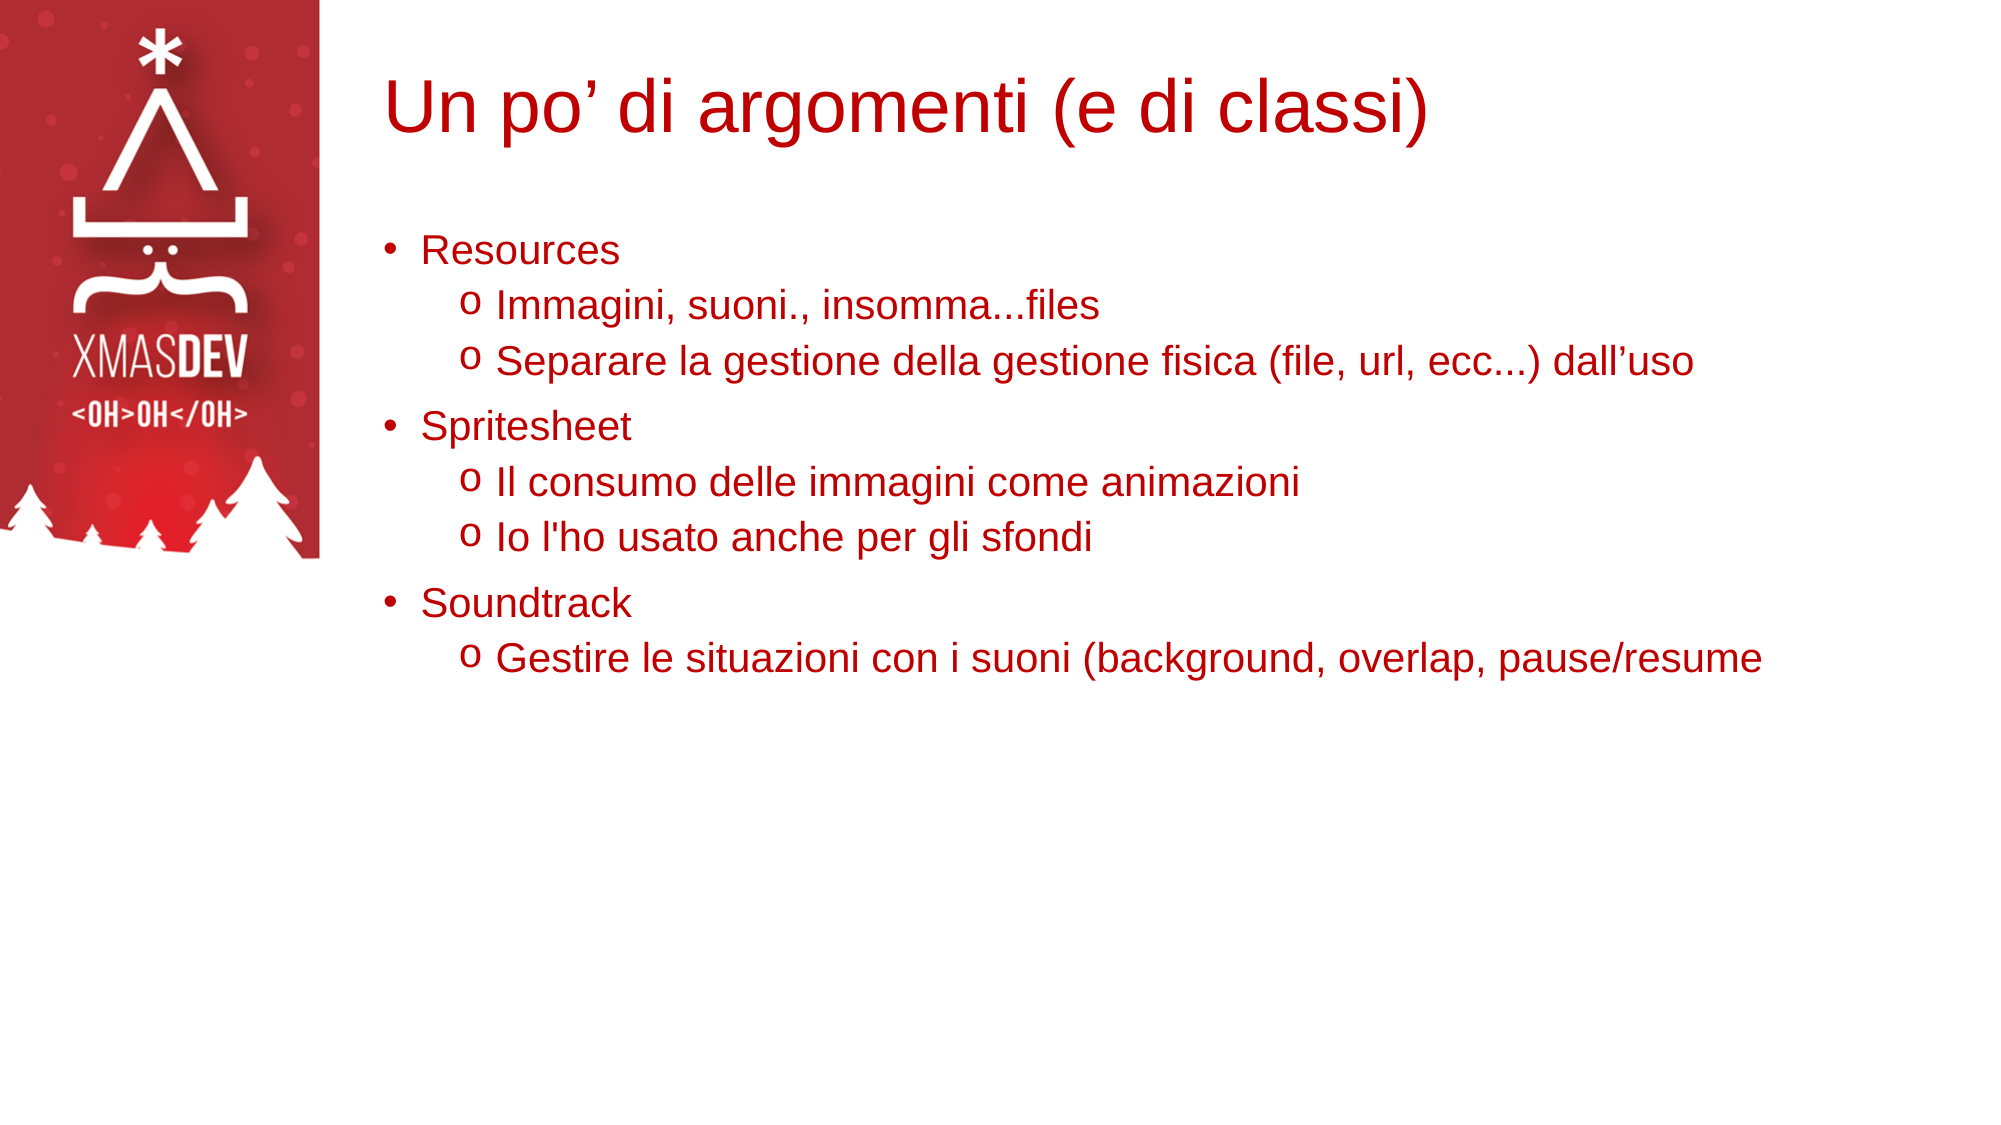

# Un po’ di argomenti (e di classi)
Resources
Immagini, suoni., insomma...files
Separare la gestione della gestione fisica (file, url, ecc...) dall’uso
Spritesheet
Il consumo delle immagini come animazioni
Io l'ho usato anche per gli sfondi
Soundtrack
Gestire le situazioni con i suoni (background, overlap, pause/resume